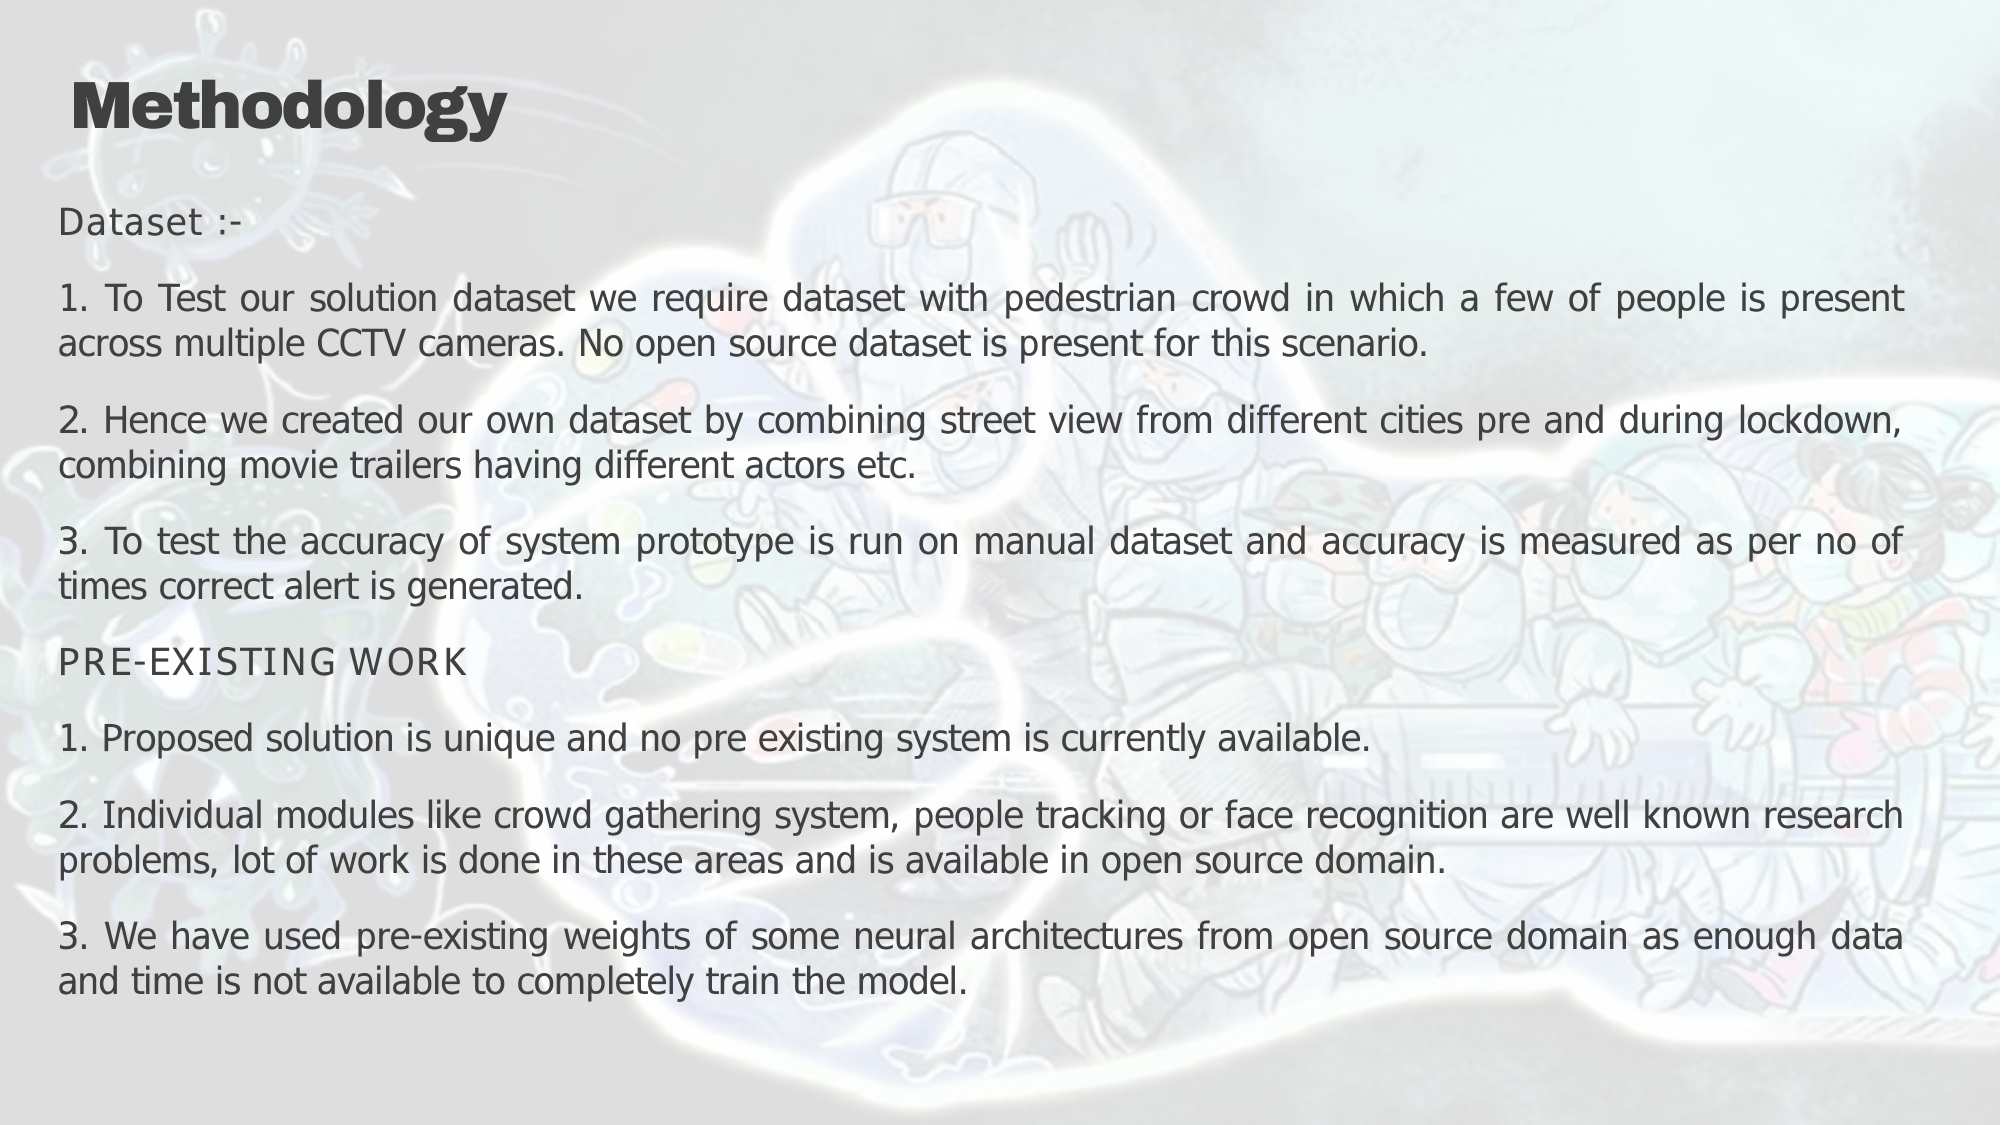

# Methodology
Dataset :-
1. To Test our solution dataset we require dataset with pedestrian crowd in which a few of people is present across multiple CCTV cameras. No open source dataset is present for this scenario.
2. Hence we created our own dataset by combining street view from different cities pre and during lockdown, combining movie trailers having different actors etc.
3. To test the accuracy of system prototype is run on manual dataset and accuracy is measured as per no of times correct alert is generated.
PRE-EXISTING WORK
1. Proposed solution is unique and no pre existing system is currently available.
2. Individual modules like crowd gathering system, people tracking or face recognition are well known research problems, lot of work is done in these areas and is available in open source domain.
3. We have used pre-existing weights of some neural architectures from open source domain as enough data and time is not available to completely train the model.